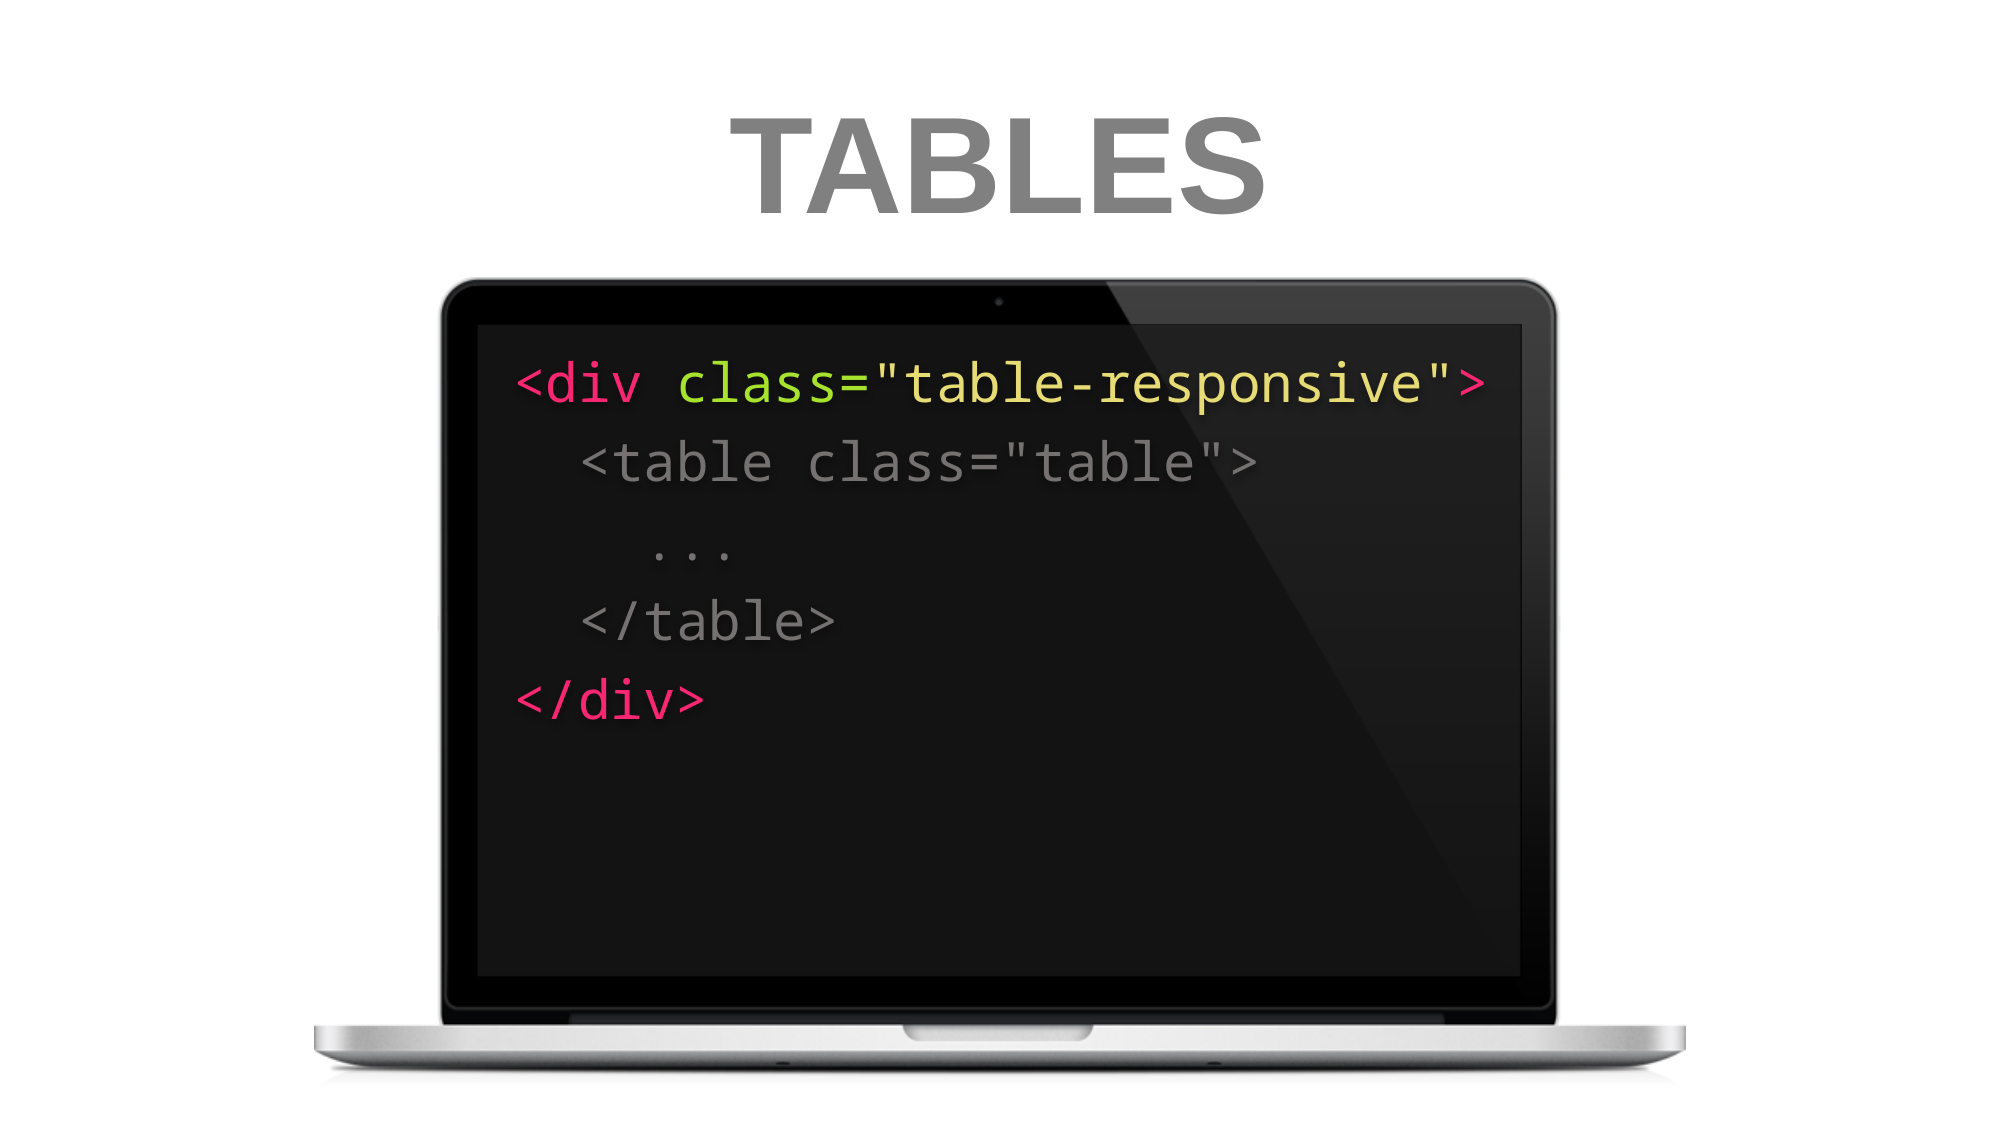

# TABLES
<div class="table-responsive">
  <table class="table">
    ...
  </table>
</div>